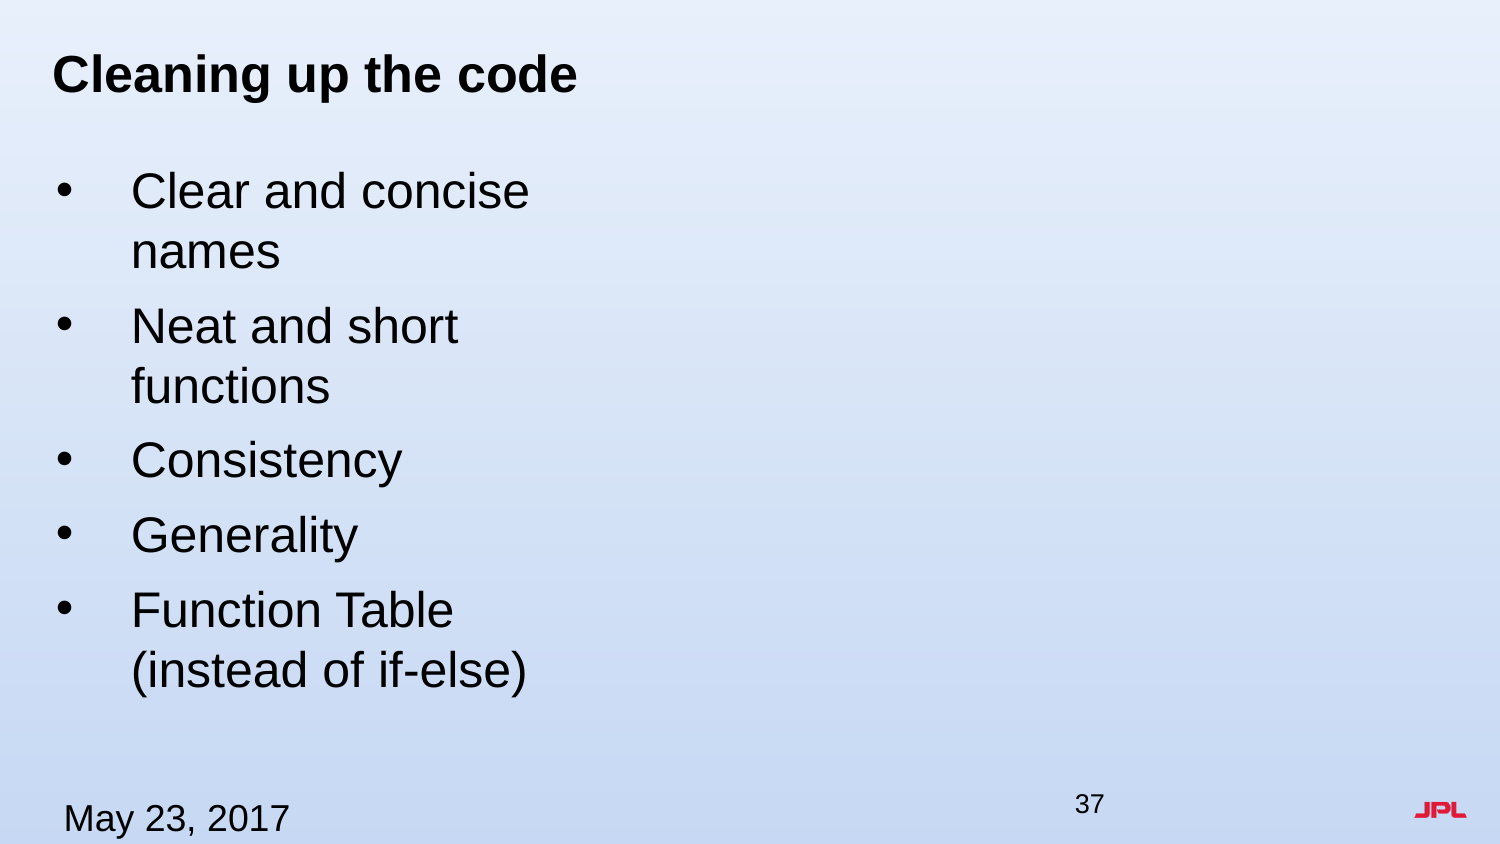

# Cleaning up the code
Clear and concise names
Neat and short functions
Consistency
Generality
Function Table (instead of if-else)
May 23, 2017
37